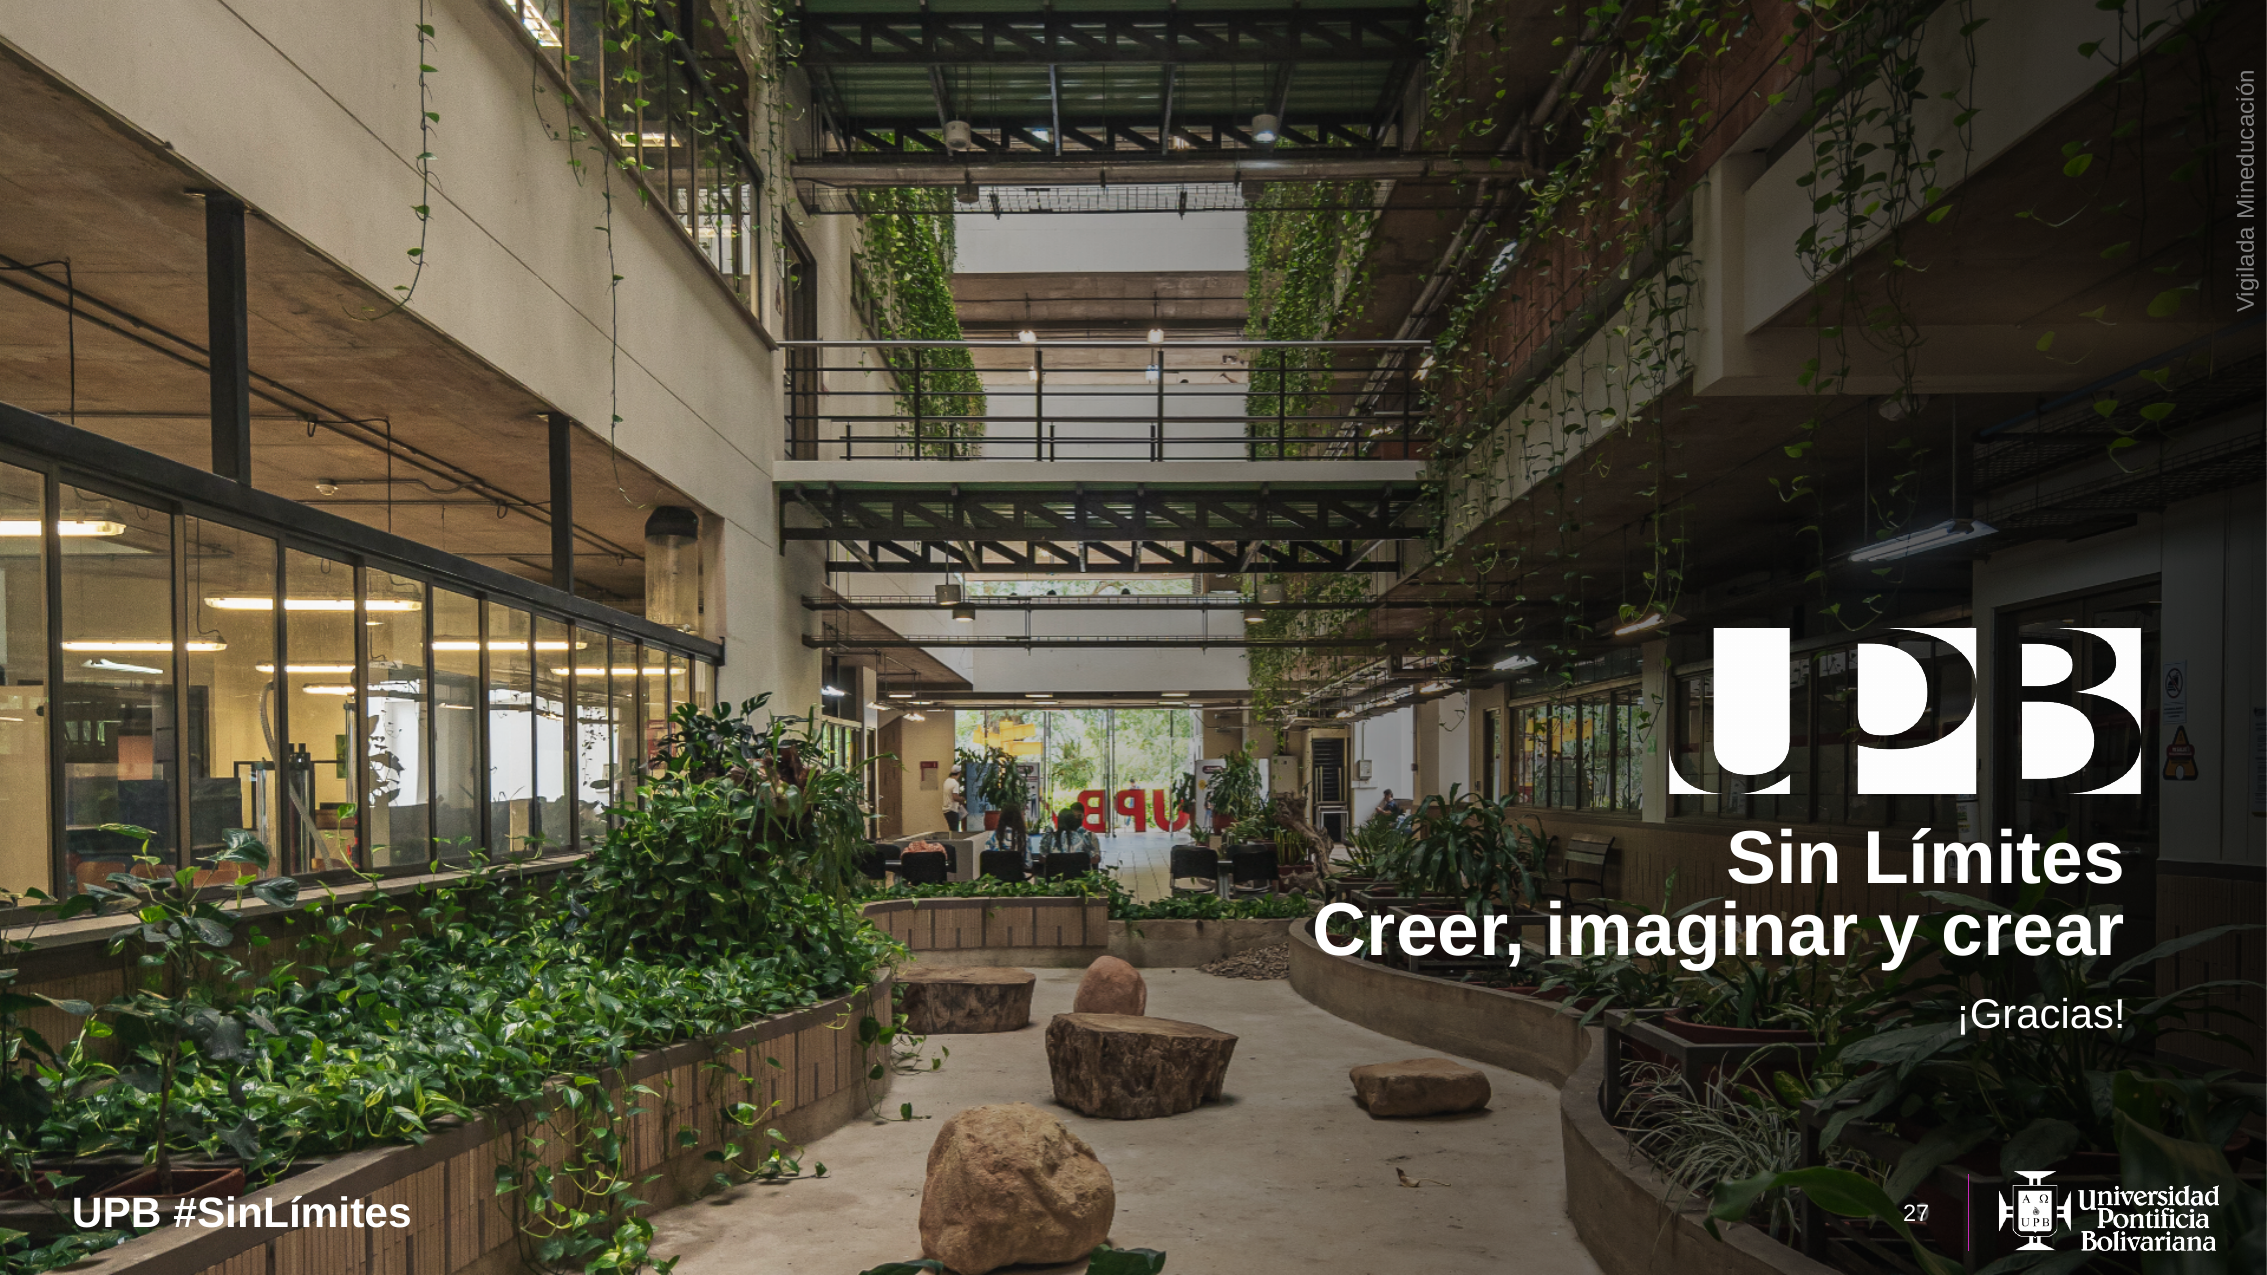

# Sin Límites Creer, imaginar y crear
¡Gracias!
27